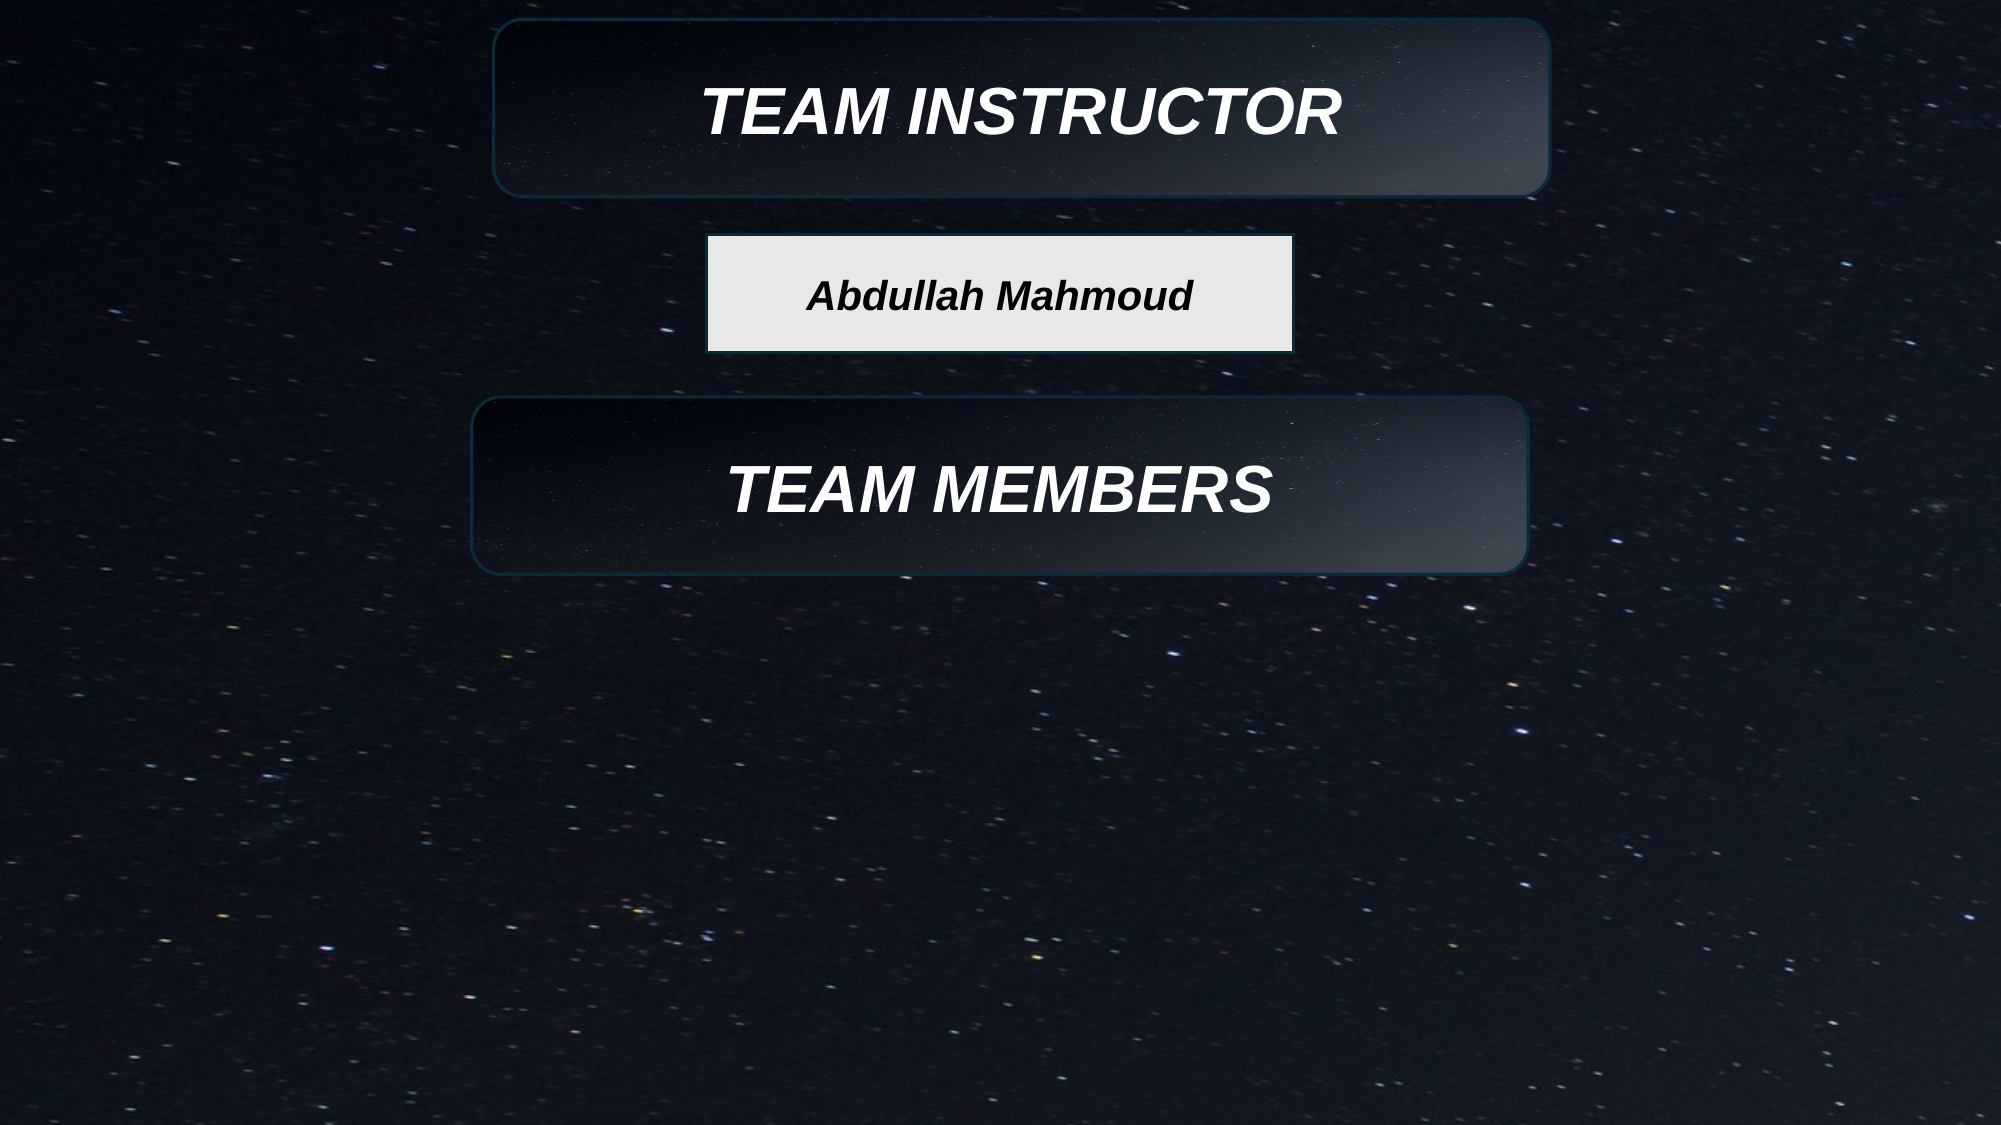

TEAM INSTRUCTOR
Abdullah Mahmoud
TEAM MEMBERS
Abdalrahman Daif
Amr Zain
Salma Magdy
Somaia Osama
Hager Reda
Rawda Fadel